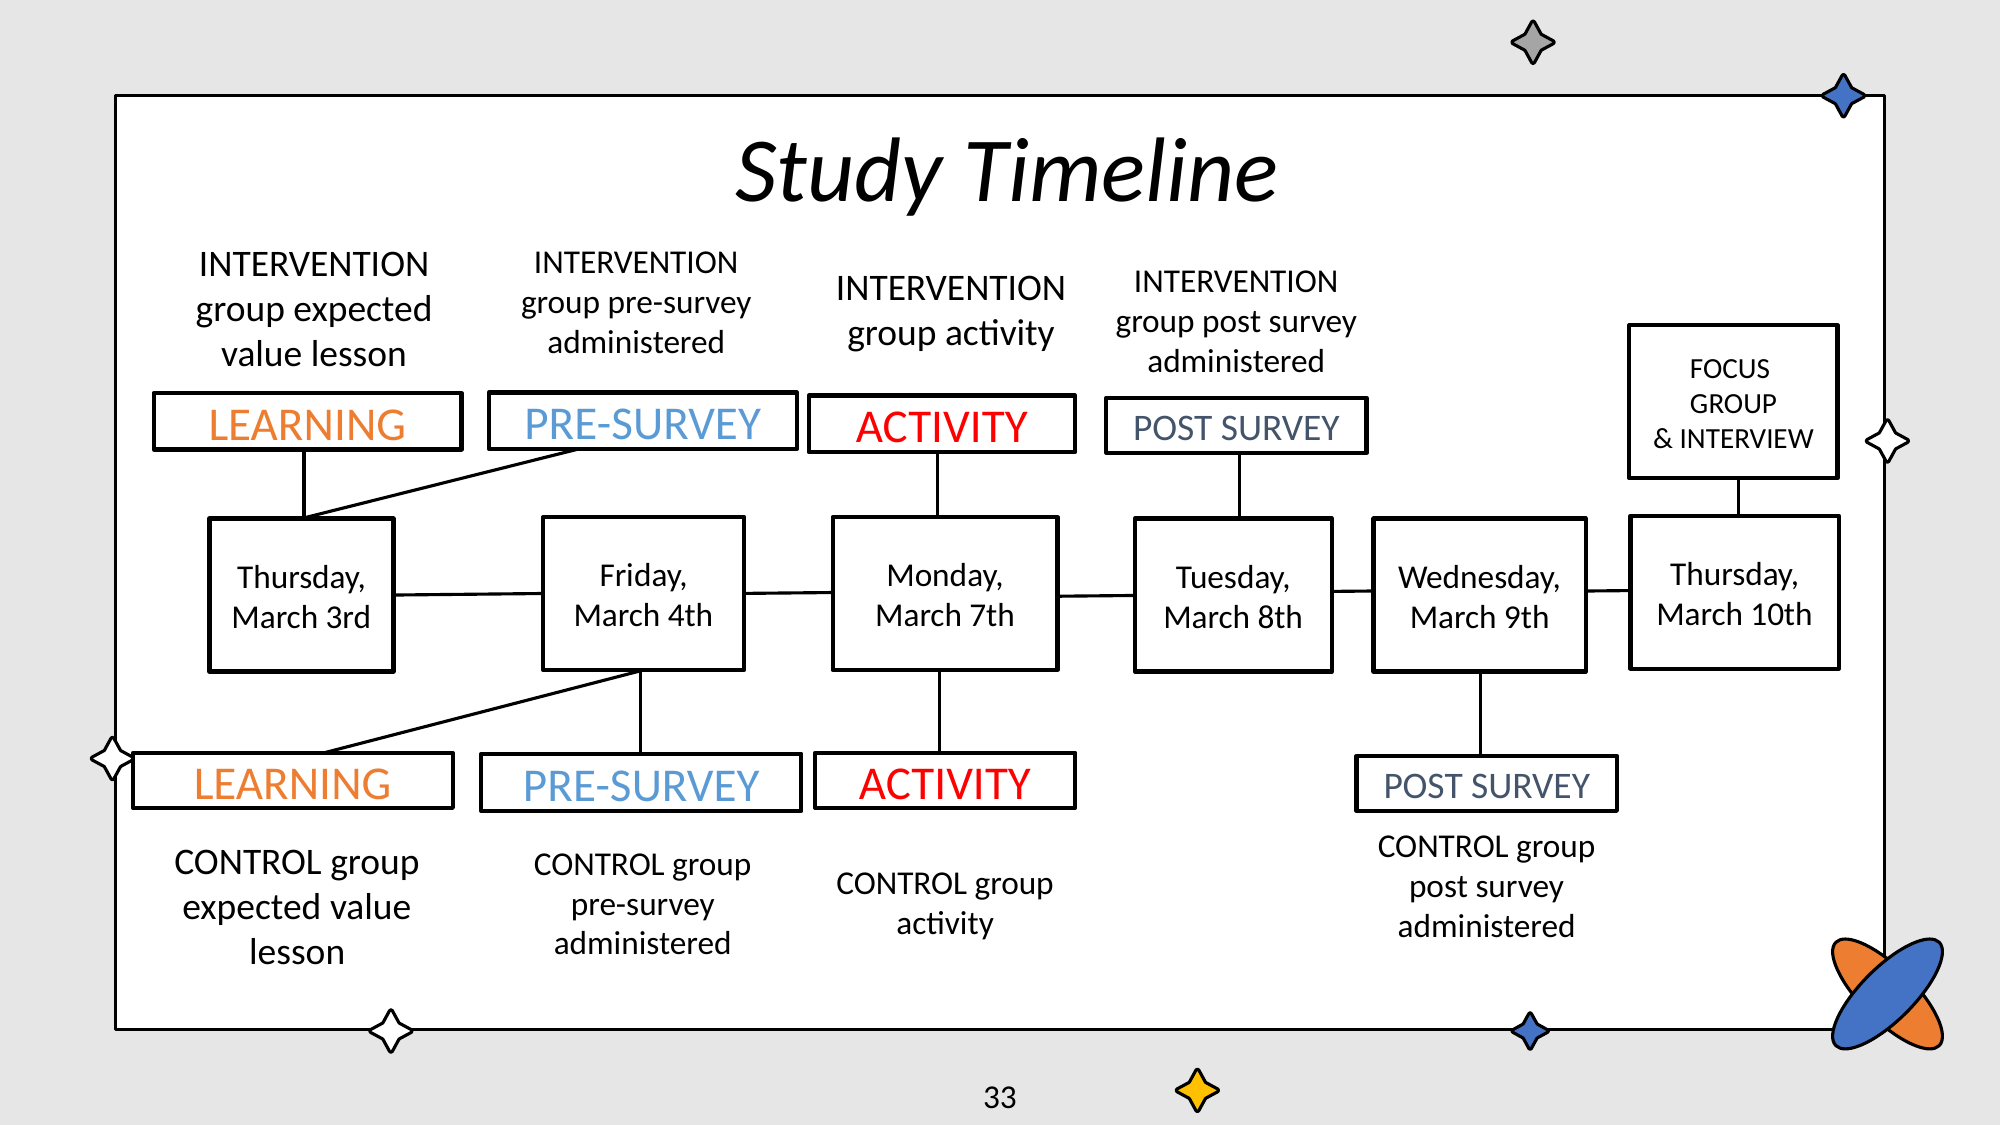

# Study Timeline
INTERVENTION group pre-survey administered
INTERVENTION group activity
INTERVENTION group expected value lesson
INTERVENTION group post survey administered
FOCUS
GROUP
& INTERVIEW
PRE-SURVEY
LEARNING
ACTIVITY
POST SURVEY
Thursday, March 10th
Friday, March 4th
Monday, March 7th
Thursday, March 3rd
Tuesday, March 8th
Wednesday, March 9th
ACTIVITY
PRE-SURVEY
CONTROL group pre-survey administered
POST SURVEY
CONTROL group activity
CONTROL group post survey administered
LEARNING
CONTROL group expected value lesson
33